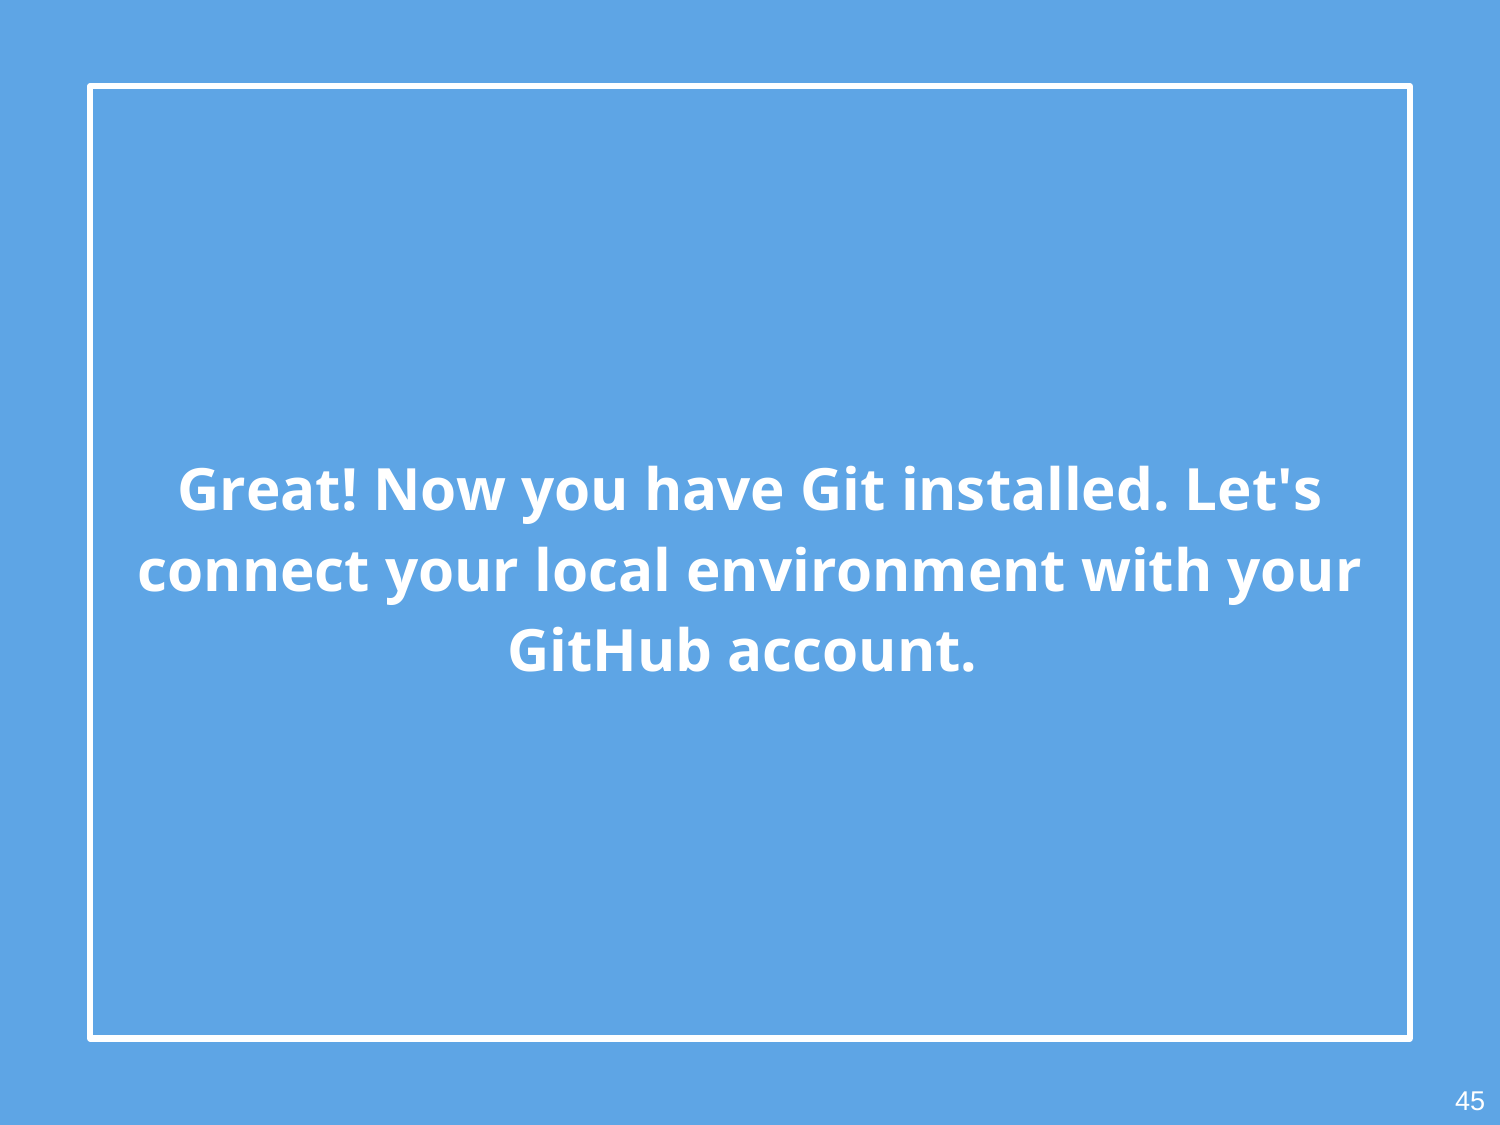

Great! Now you have Git installed. Let's connect your local environment with your GitHub account.